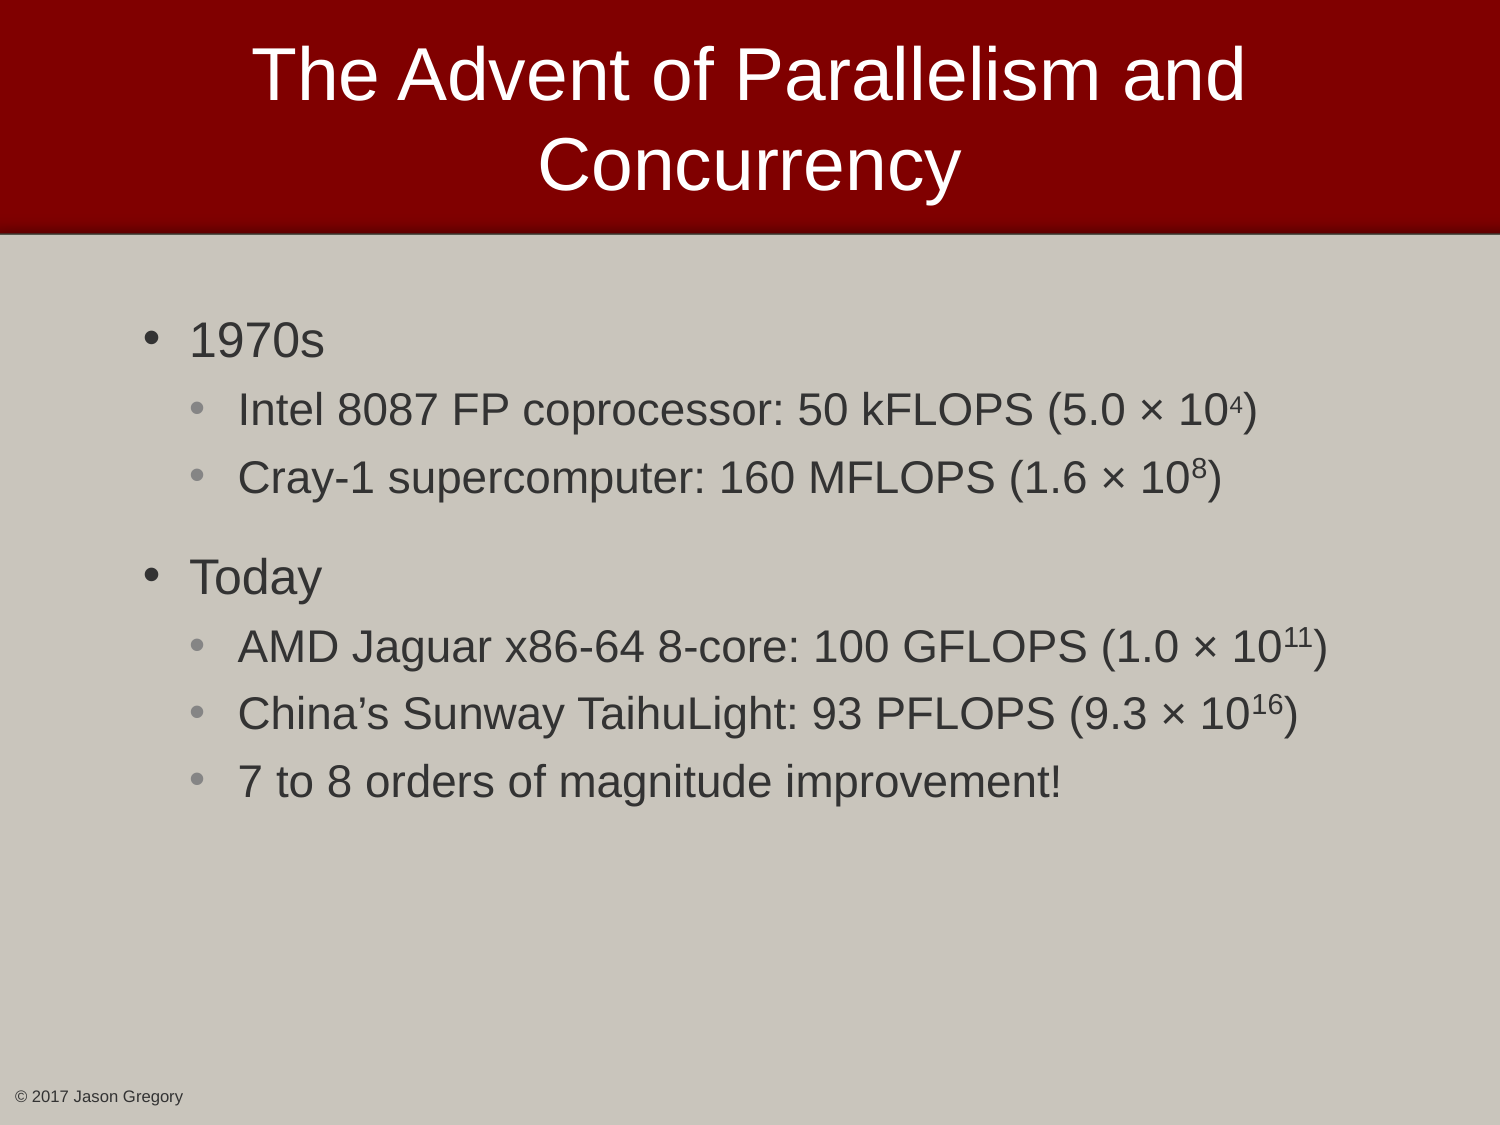

# The Advent of Parallelism and Concurrency
1970s
Intel 8087 FP coprocessor: 50 kFLOPS (5.0 × 104)
Cray-1 supercomputer: 160 MFLOPS (1.6 × 108)
Today
AMD Jaguar x86-64 8-core: 100 GFLOPS (1.0 × 1011)
China’s Sunway TaihuLight: 93 PFLOPS (9.3 × 1016)
7 to 8 orders of magnitude improvement!
© 2017 Jason Gregory